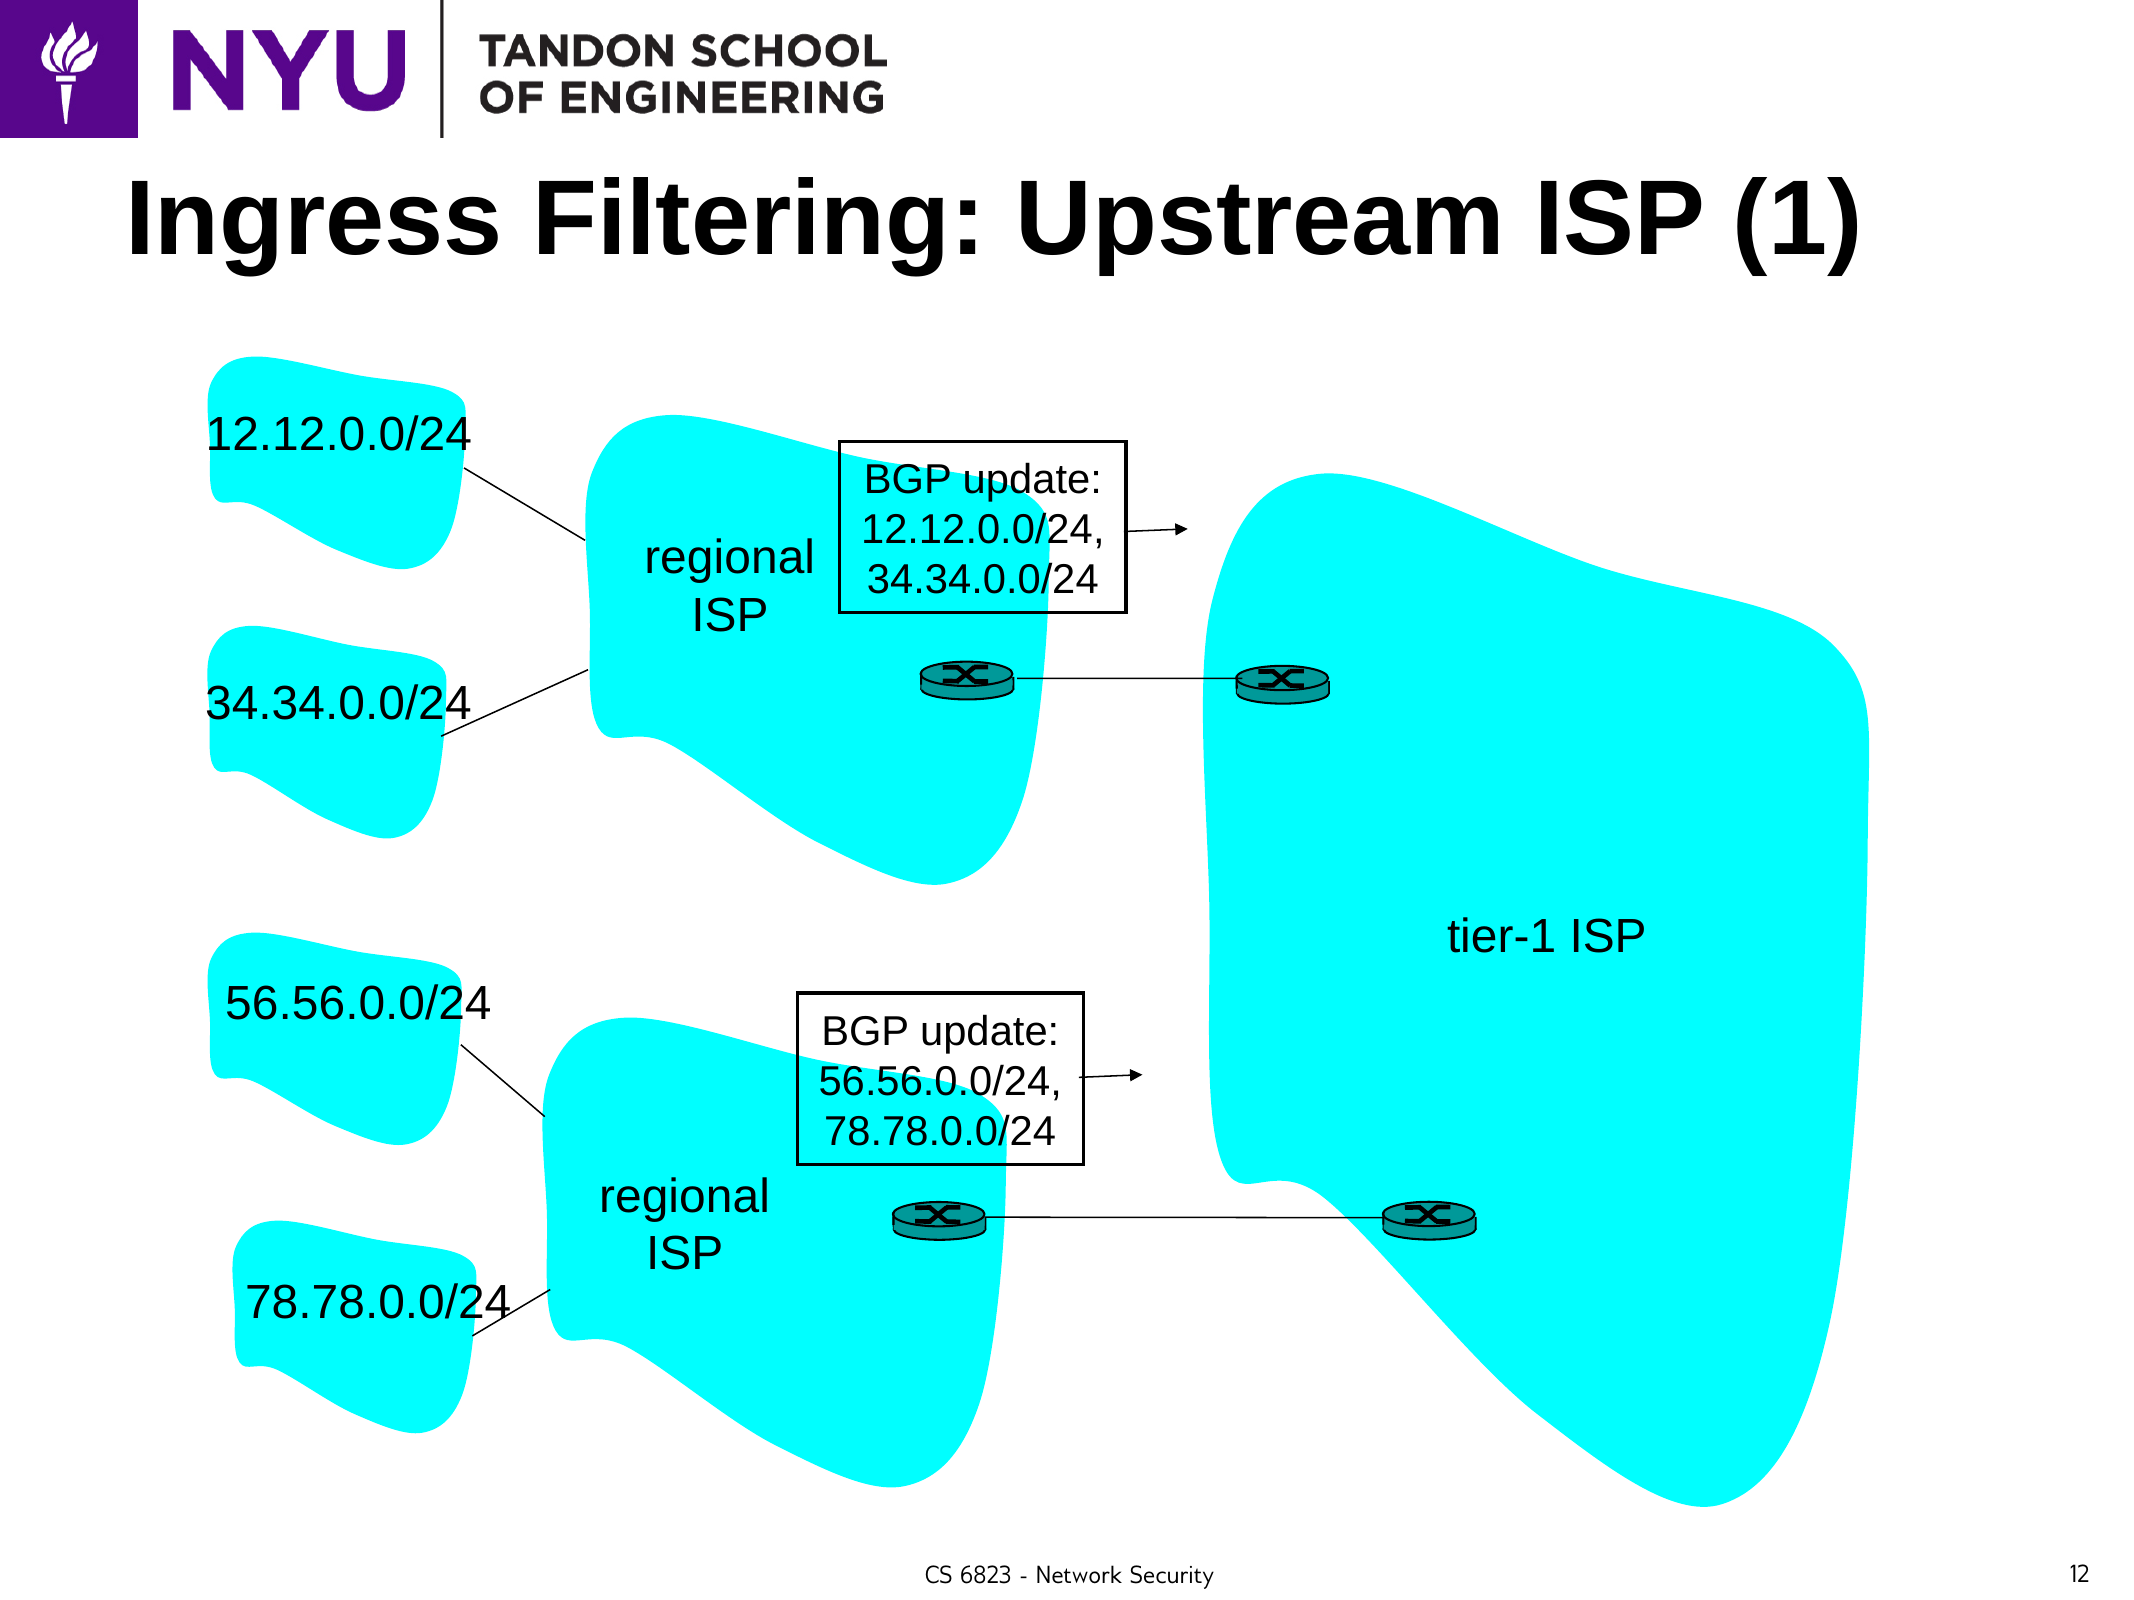

# Ingress Filtering: Upstream ISP (1)

12.12.0.0/24

BGP update:
12.12.0.0/24,
34.34.0.0/24

regional
ISP

34.34.0.0/24

tier-1 ISP

56.56.0.0/24
BGP update:
56.56.0.0/24,
78.78.0.0/24

regional
ISP

78.78.0.0/24

12